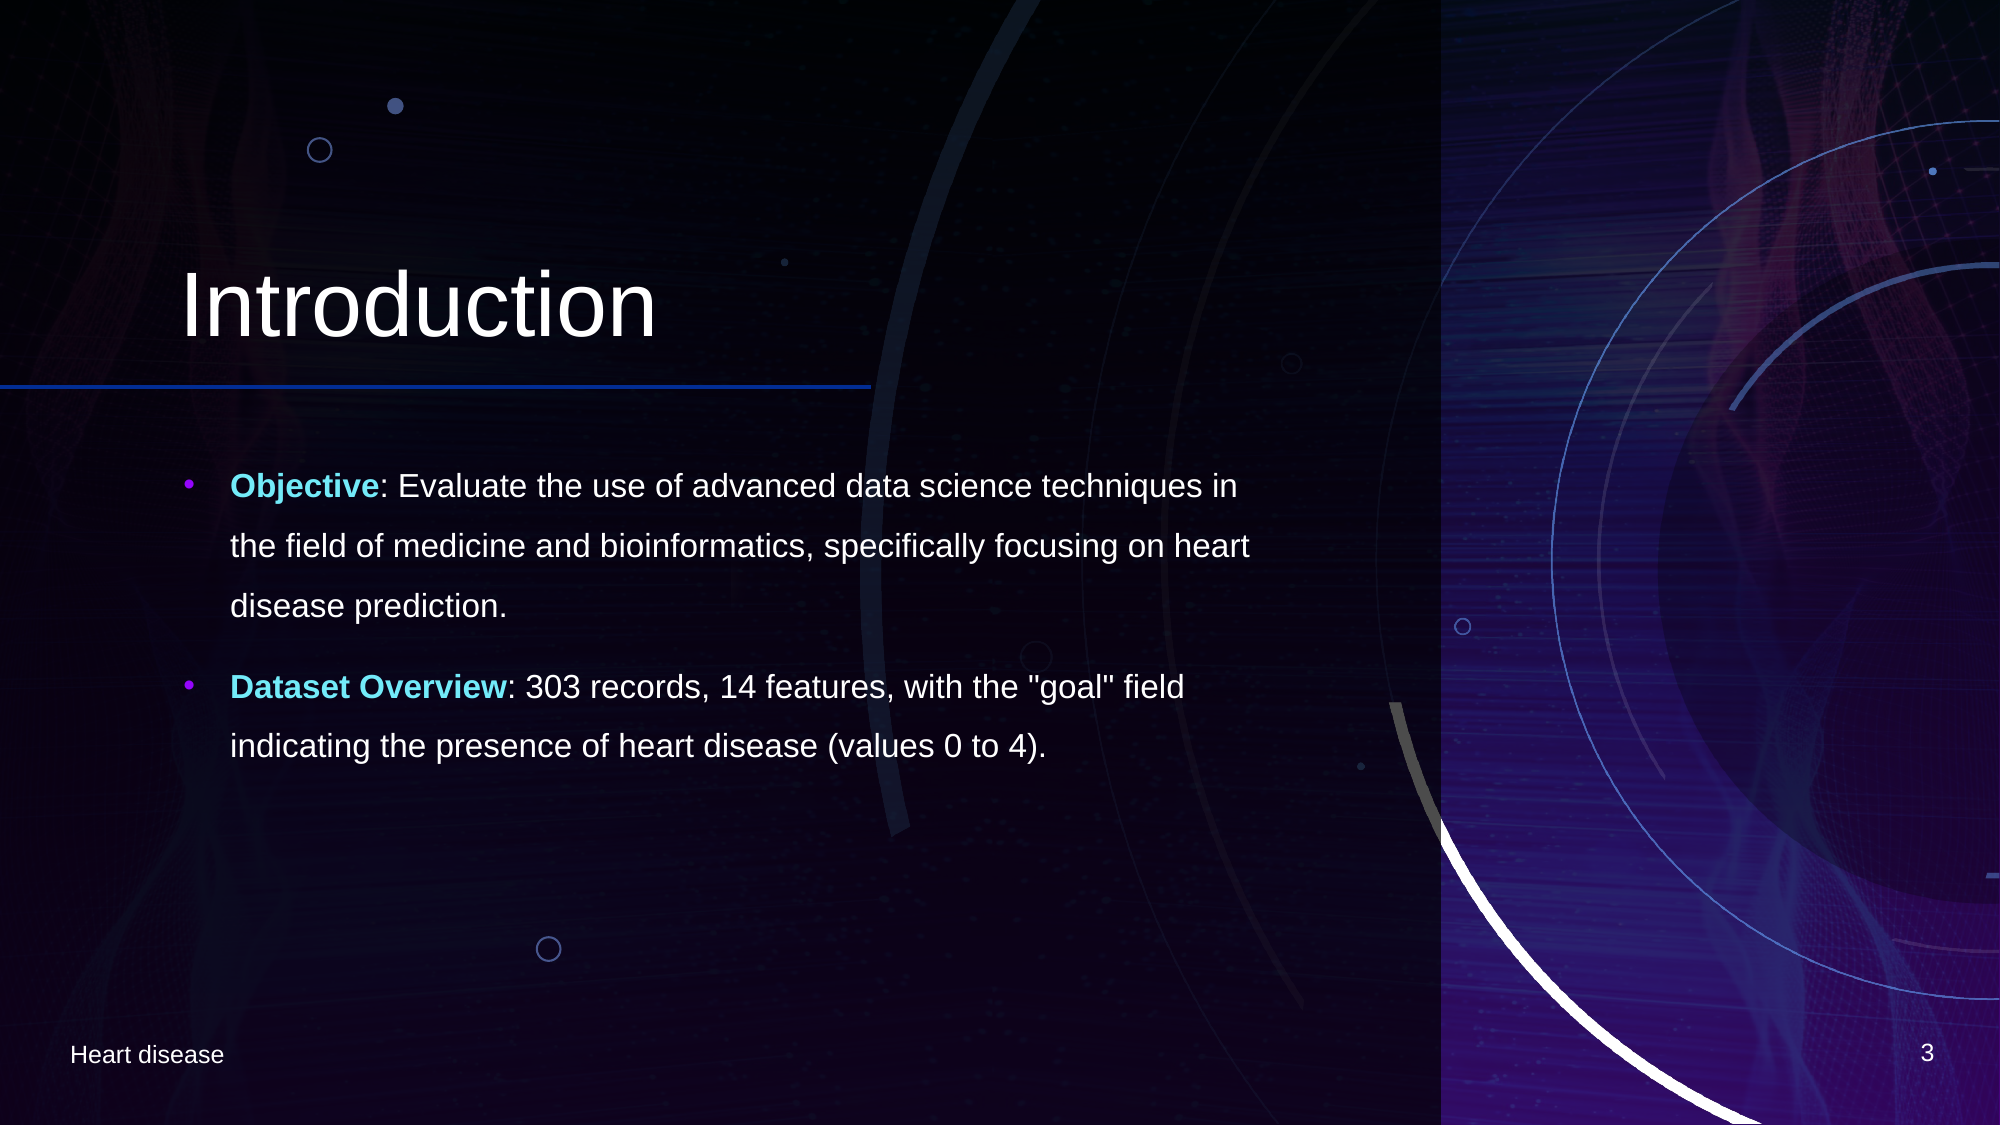

# Introduction
Objective: Evaluate the use of advanced data science techniques in the field of medicine and bioinformatics, specifically focusing on heart disease prediction.
Dataset Overview: 303 records, 14 features, with the "goal" field indicating the presence of heart disease (values 0 to 4).
3
Heart disease